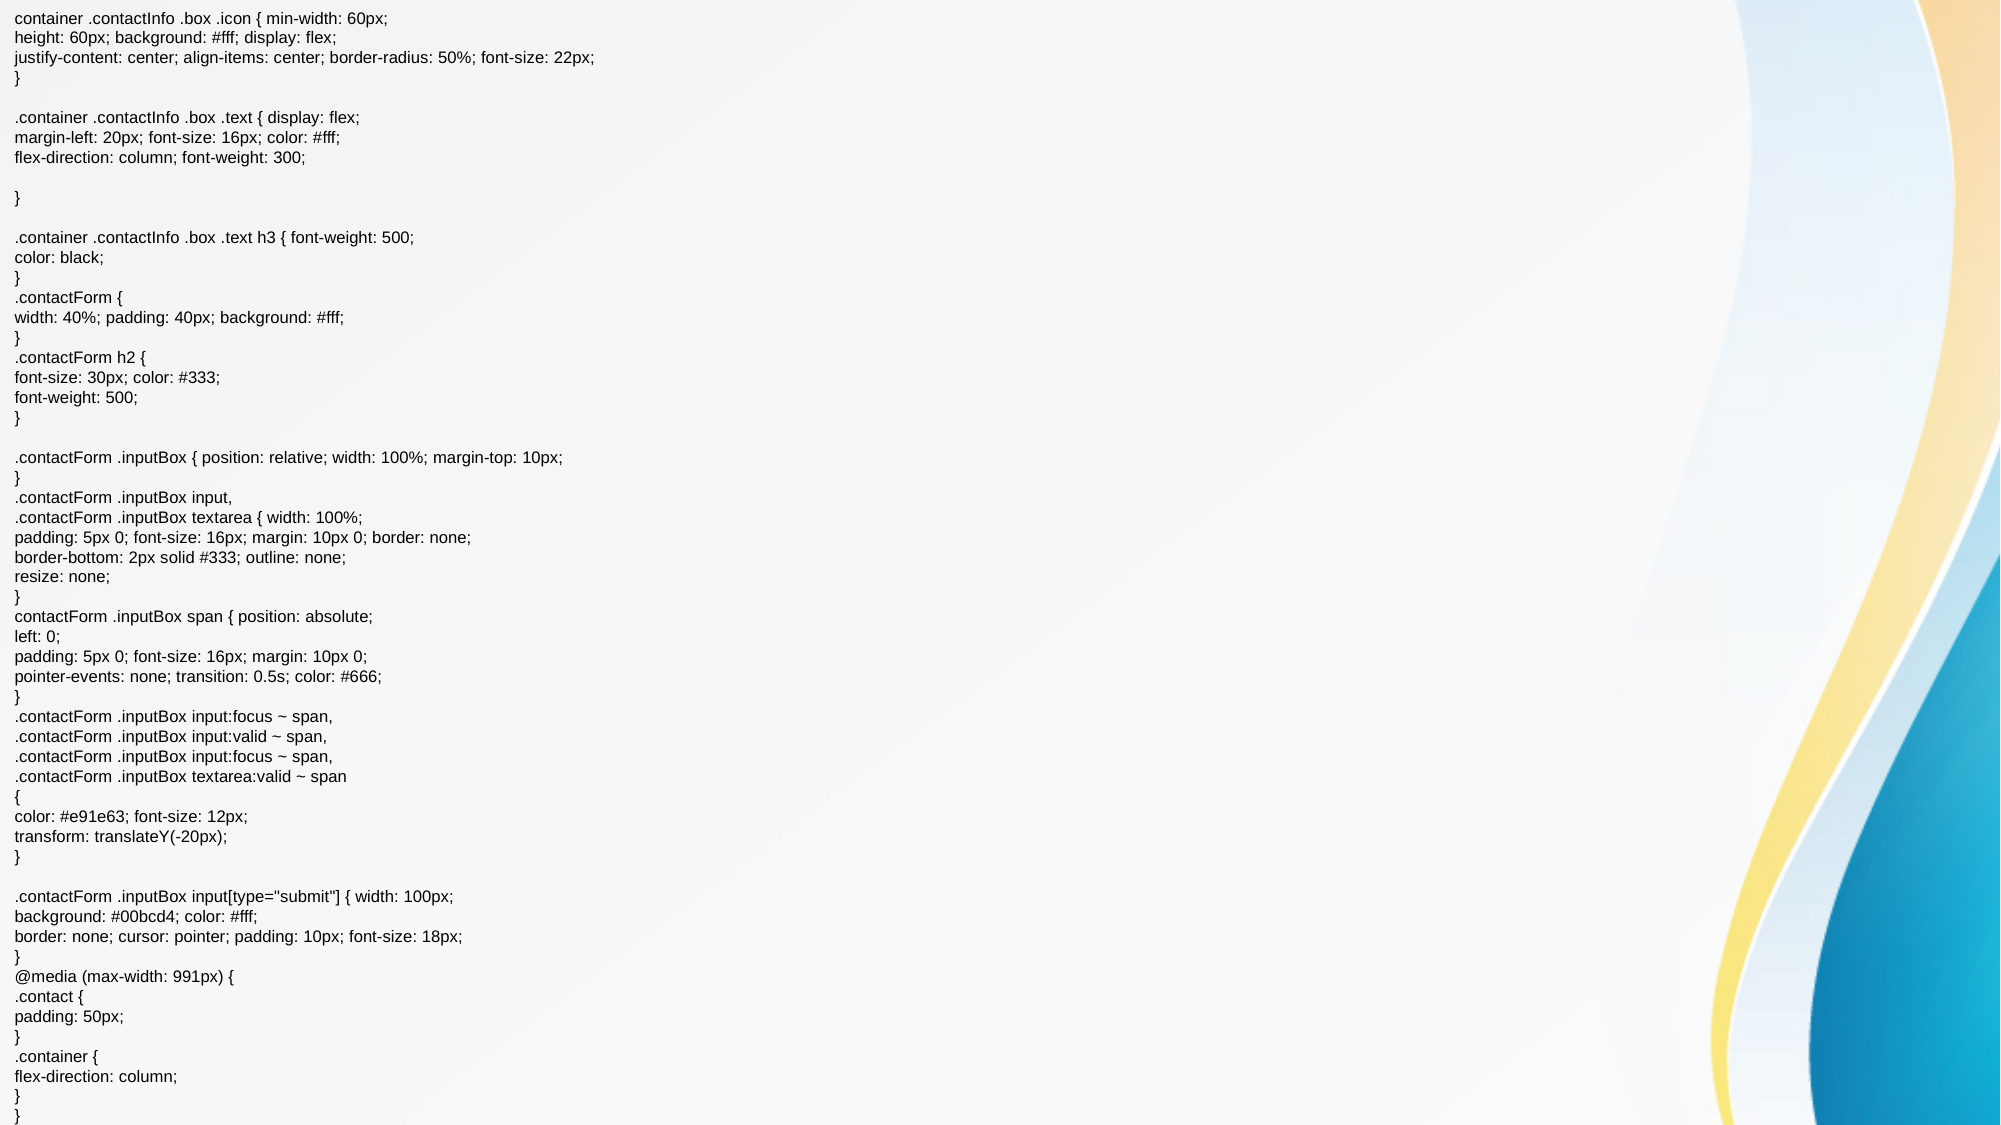

container .contactInfo .box .icon { min-width: 60px;
height: 60px; background: #ﬀf; display: flex;
justify-content: center; align-items: center; border-radius: 50%; font-size: 22px;
}

.container .contactInfo .box .text { display: flex;
margin-left: 20px; font-size: 16px; color: #ﬀf;
flex-direction: column; font-weight: 300;

}

.container .contactInfo .box .text h3 { font-weight: 500;
color: black;
}
.contactForm {
width: 40%; padding: 40px; background: #ﬀf;
}
.contactForm h2 {
font-size: 30px; color: #333;
font-weight: 500;
}

.contactForm .inputBox { position: relative; width: 100%; margin-top: 10px;
}
.contactForm .inputBox input,
.contactForm .inputBox textarea { width: 100%;
padding: 5px 0; font-size: 16px; margin: 10px 0; border: none;
border-bottom: 2px solid #333; outline: none;
resize: none;
}
contactForm .inputBox span { position: absolute;
left: 0;
padding: 5px 0; font-size: 16px; margin: 10px 0;
pointer-events: none; transition: 0.5s; color: #666;
}
.contactForm .inputBox input:focus ~ span,
.contactForm .inputBox input:valid ~ span,
.contactForm .inputBox input:focus ~ span,
.contactForm .inputBox textarea:valid ~ span
{
color: #e91e63; font-size: 12px;
transform: translateY(-20px);
}

.contactForm .inputBox input[type="submit"] { width: 100px;
background: #00bcd4; color: #ﬀf;
border: none; cursor: pointer; padding: 10px; font-size: 18px;
}
@media (max-width: 991px) {
.contact {
padding: 50px;
}
.container {
flex-direction: column;
}
}